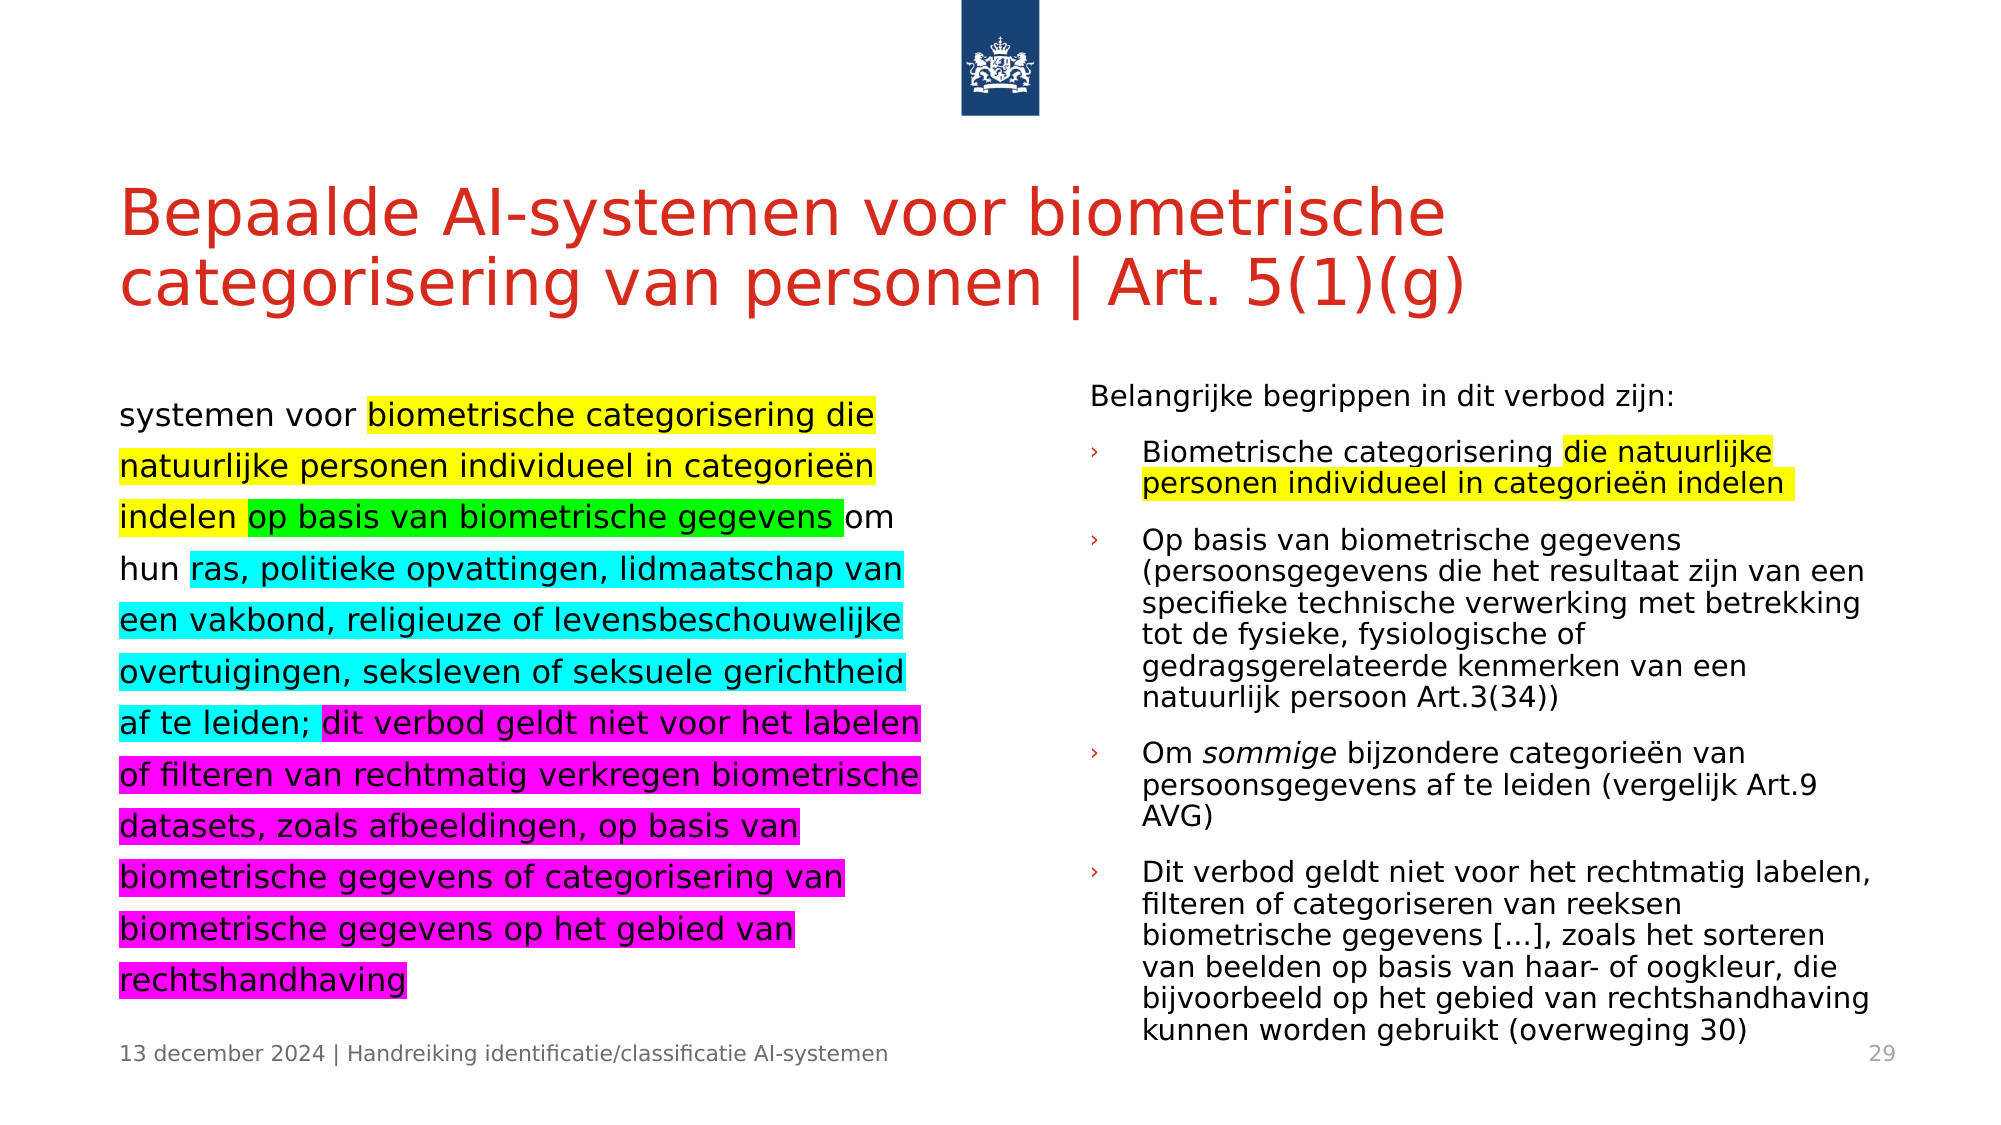

# Bepaalde AI-systemen voor biometrische categorisering van personen | Art. 5(1)(g)
systemen voor biometrische categorisering die natuurlijke personen individueel in categorieën indelen op basis van biometrische gegevens om hun ras, politieke opvattingen, lidmaatschap van een vakbond, religieuze of levensbeschouwelijke overtuigingen, seksleven of seksuele gerichtheid af te leiden; dit verbod geldt niet voor het labelen of filteren van rechtmatig verkregen biometrische datasets, zoals afbeeldingen, op basis van biometrische gegevens of categorisering van biometrische gegevens op het gebied van rechtshandhaving
Belangrijke begrippen in dit verbod zijn:
Biometrische categorisering die natuurlijke personen individueel in categorieën indelen
Op basis van biometrische gegevens (persoonsgegevens die het resultaat zijn van een specifieke technische verwerking met betrekking tot de fysieke, fysiologische of gedragsgerelateerde kenmerken van een natuurlijk persoon Art.3(34))
Om sommige bijzondere categorieën van persoonsgegevens af te leiden (vergelijk Art.9 AVG)
Dit verbod geldt niet voor het rechtmatig labelen, filteren of categoriseren van reeksen biometrische gegevens [...], zoals het sorteren van beelden op basis van haar- of oogkleur, die bijvoorbeeld op het gebied van rechtshandhaving kunnen worden gebruikt (overweging 30)
13 december 2024 | Handreiking identificatie/classificatie AI-systemen
29